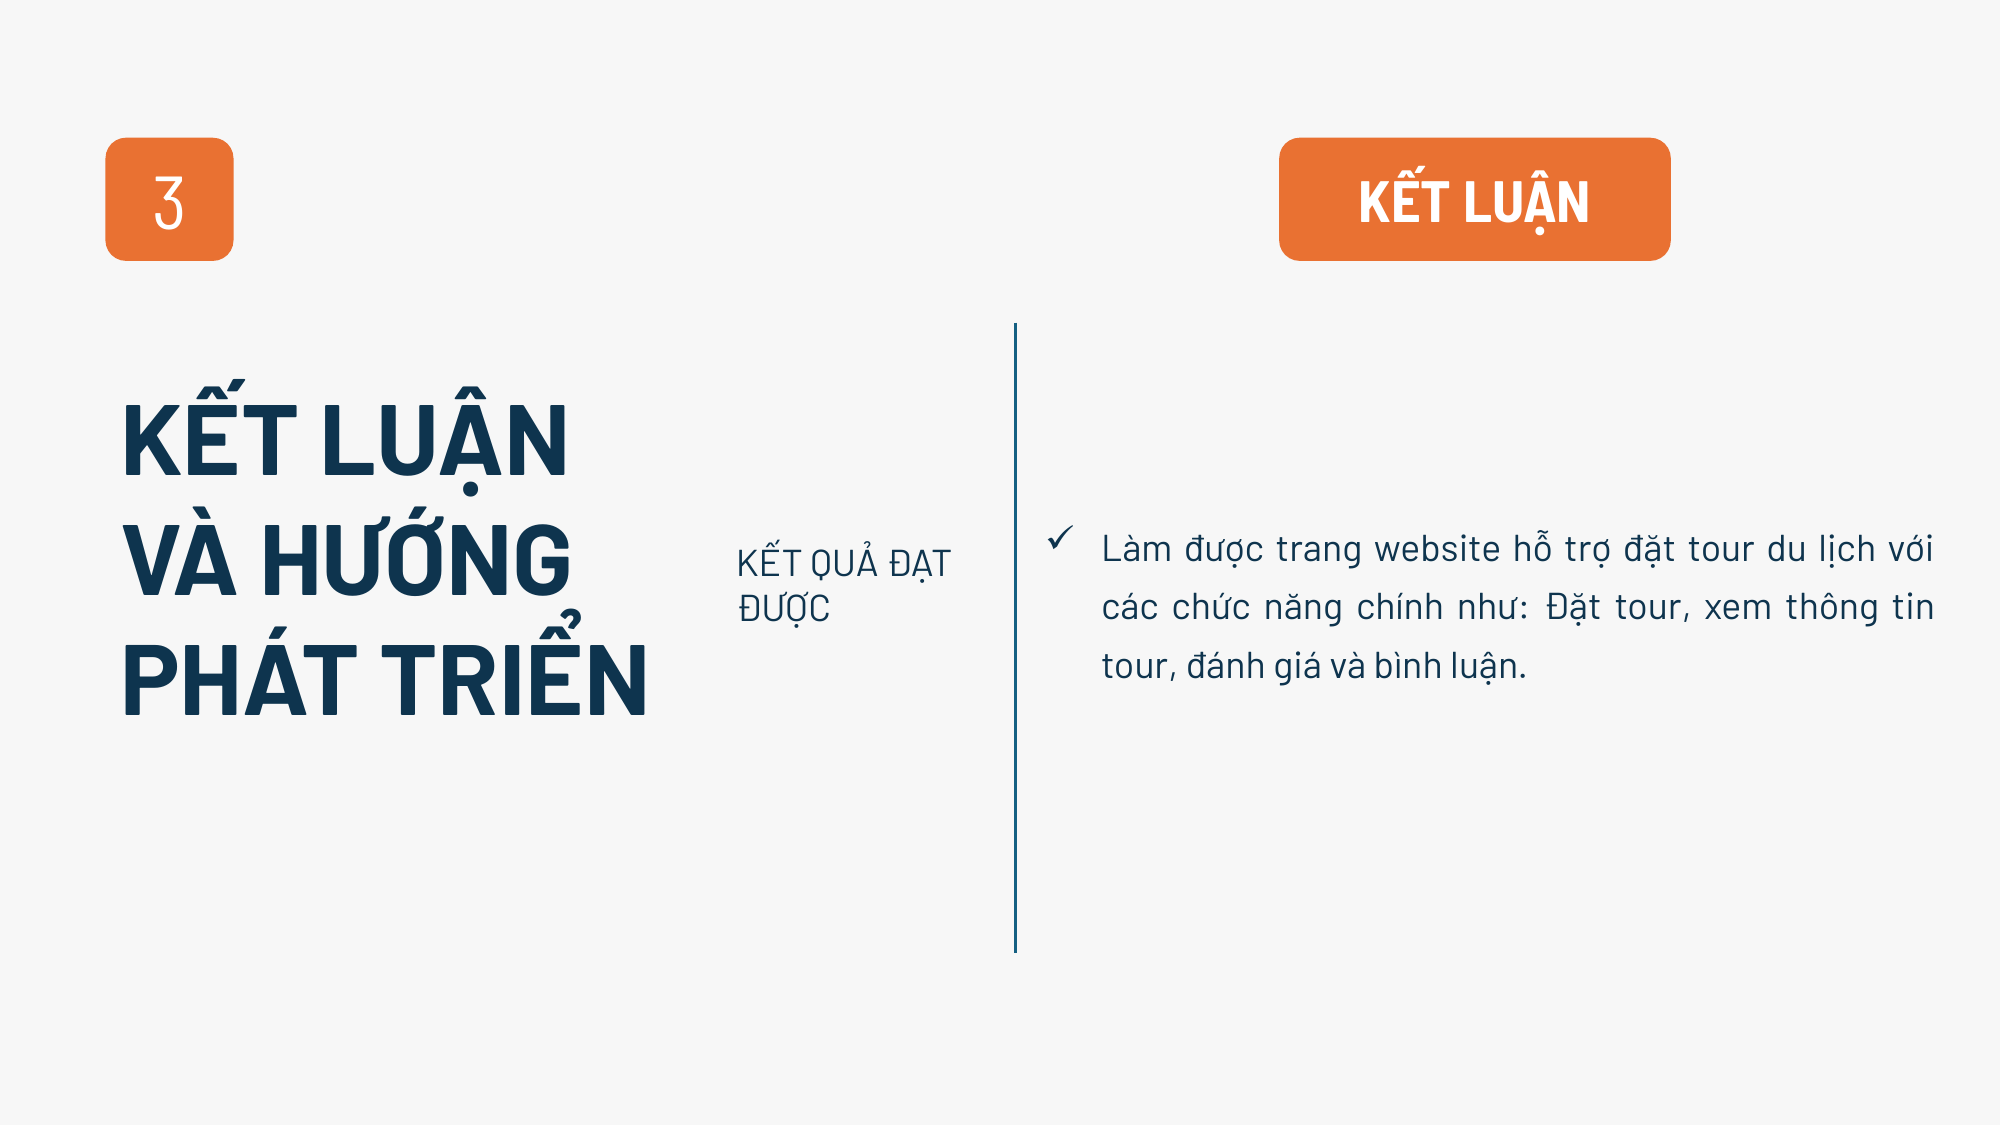

3
KẾT LUẬN
KẾT LUẬN VÀ HƯỚNG PHÁT TRIỂN
Làm được trang website hỗ trợ đặt tour du lịch với các chức năng chính như: Đặt tour, xem thông tin tour, đánh giá và bình luận.
KẾT QUẢ ĐẠT ĐƯỢC